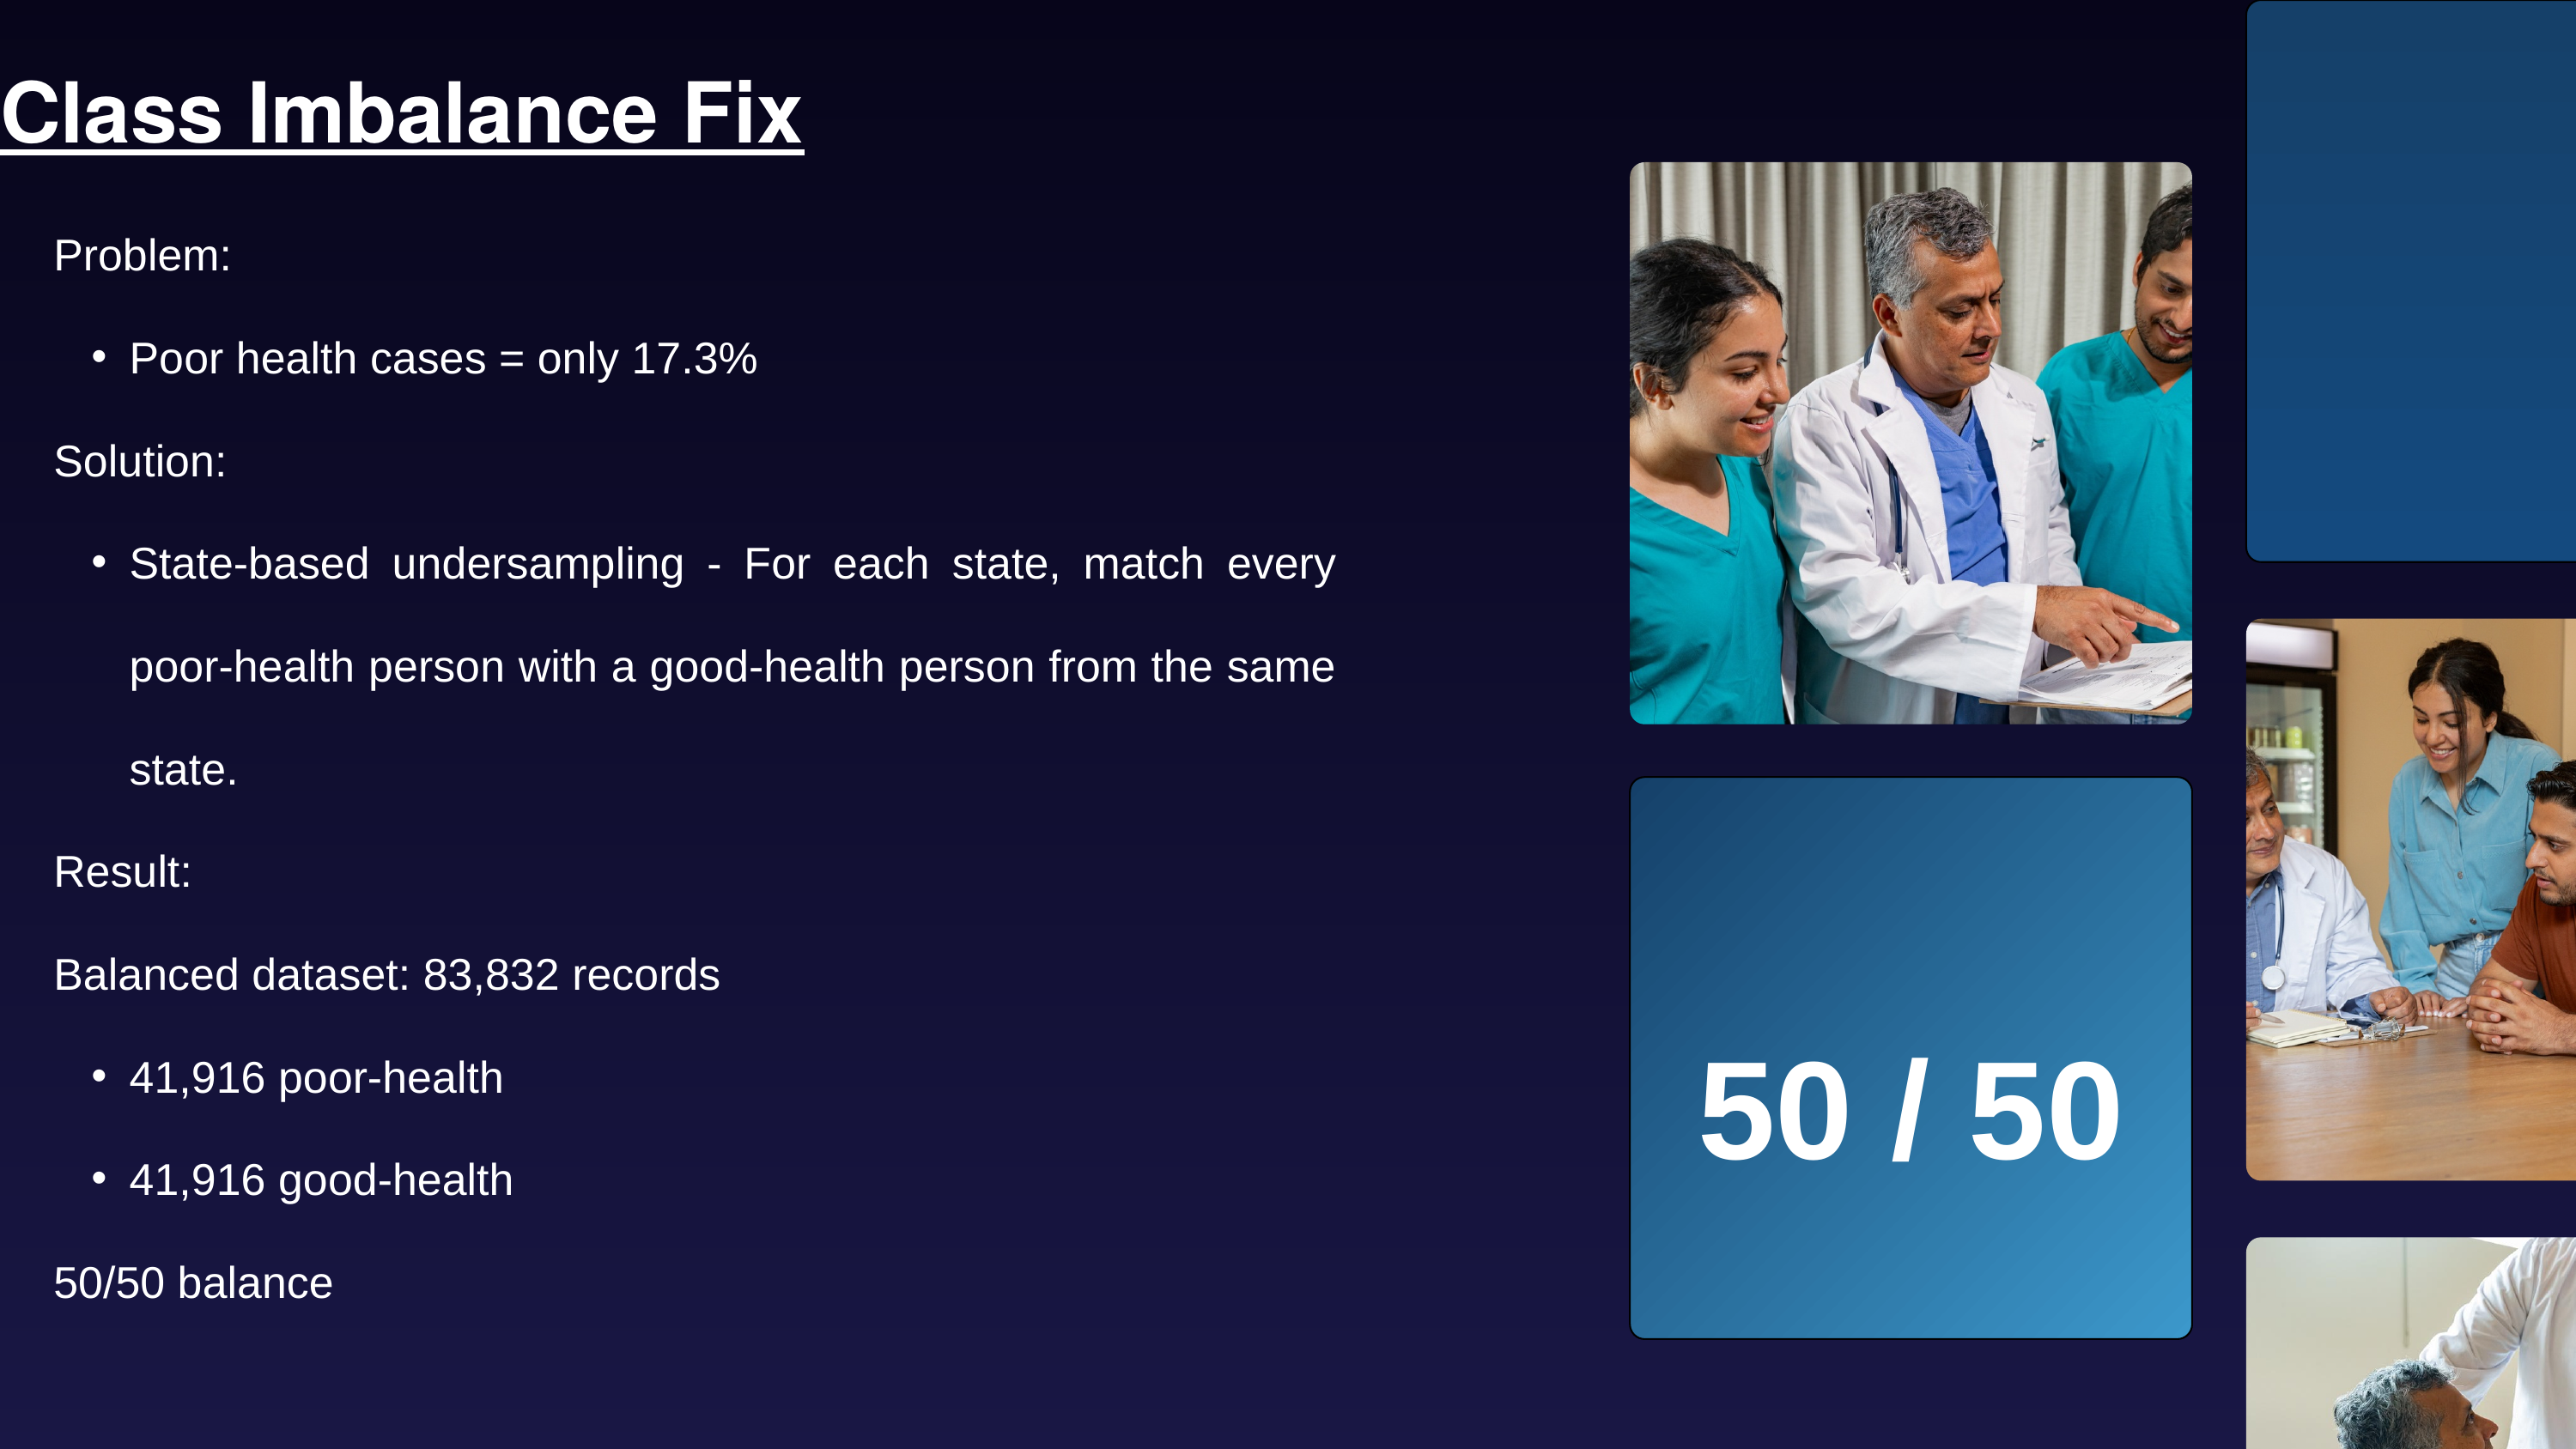

Class Imbalance Fix

Problem:
Poor health cases = only 17.3%
Solution:
State-based undersampling - For each state, match every poor-health person with a good-health person from the same state.
Result:
Balanced dataset: 83,832 records
41,916 poor-health
41,916 good-health
50/50 balance

50 / 50